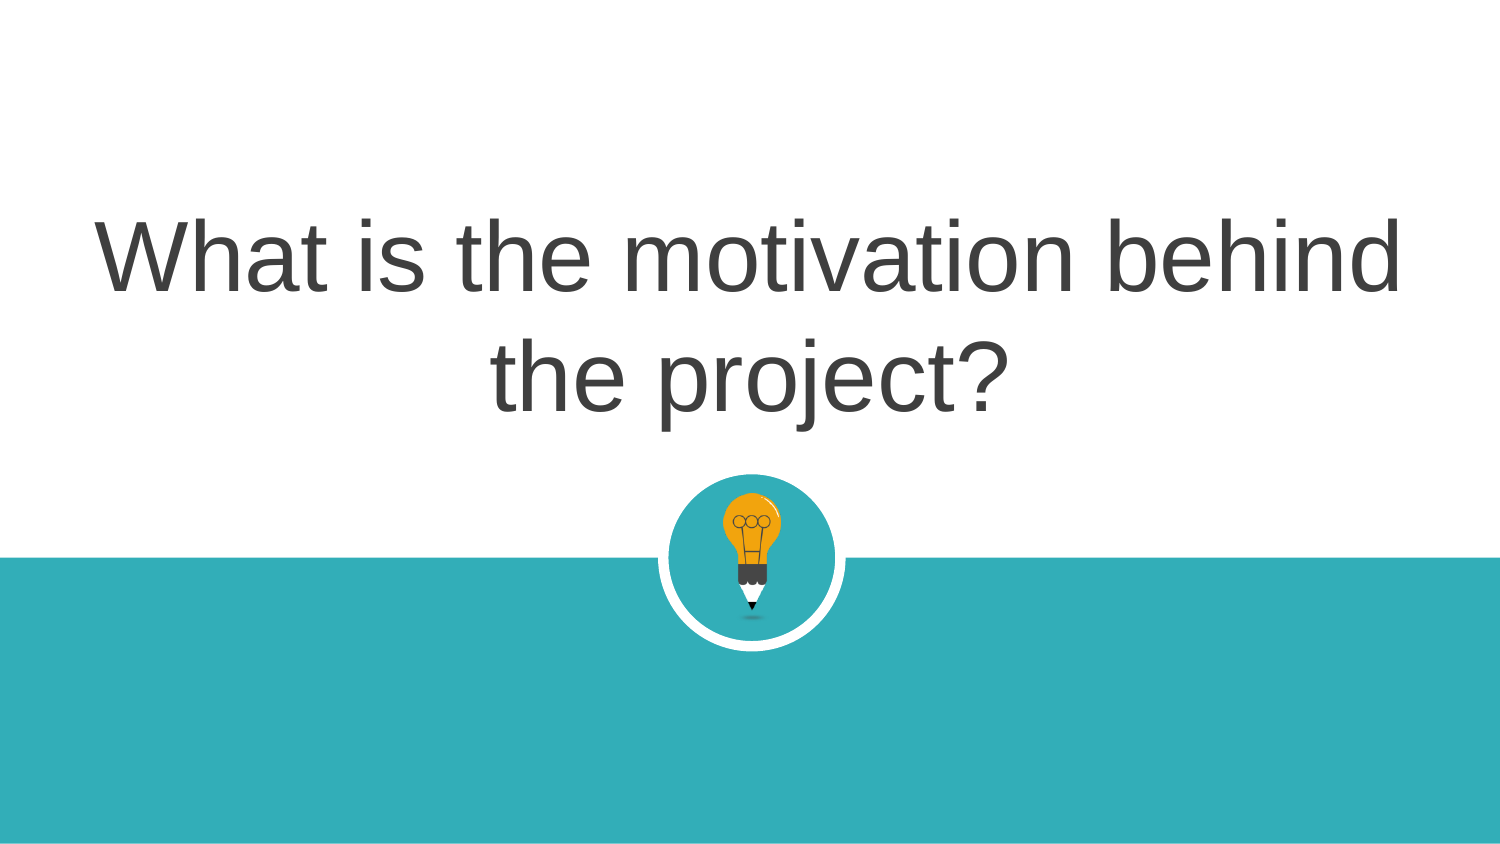

What is the motivation behind the project?